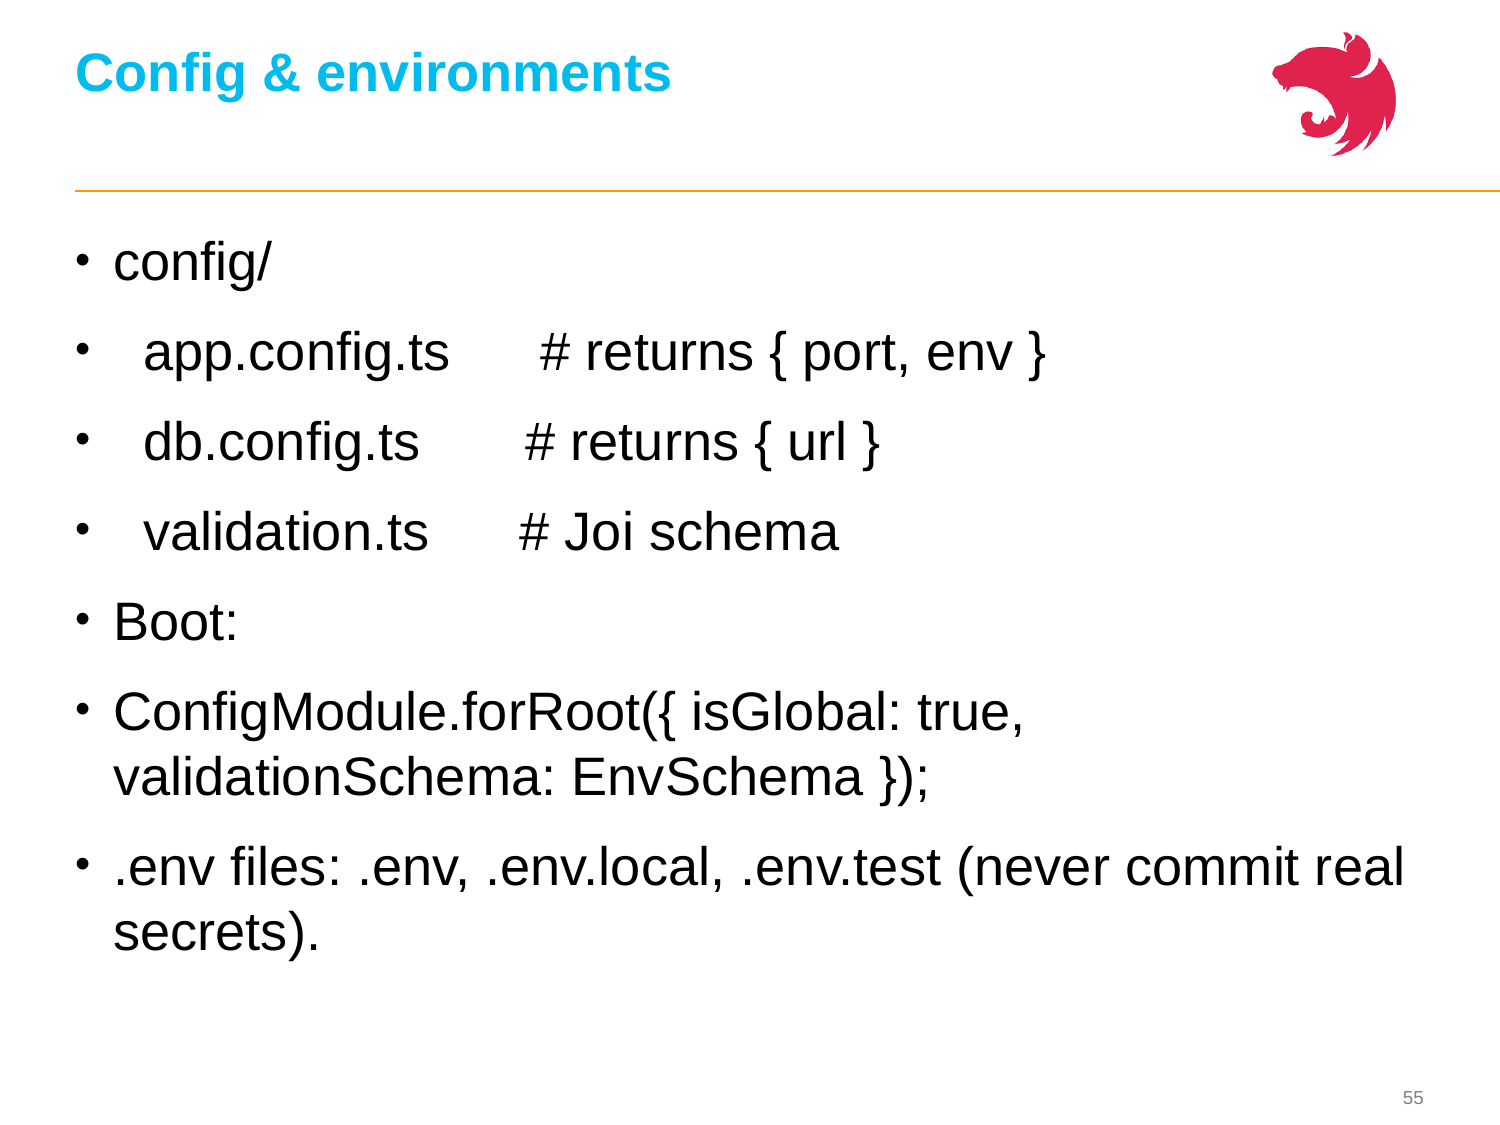

# Config & environments
config/
  app.config.ts      # returns { port, env }
  db.config.ts       # returns { url }
  validation.ts      # Joi schema
Boot:
ConfigModule.forRoot({ isGlobal: true, validationSchema: EnvSchema });
.env files: .env, .env.local, .env.test (never commit real secrets).